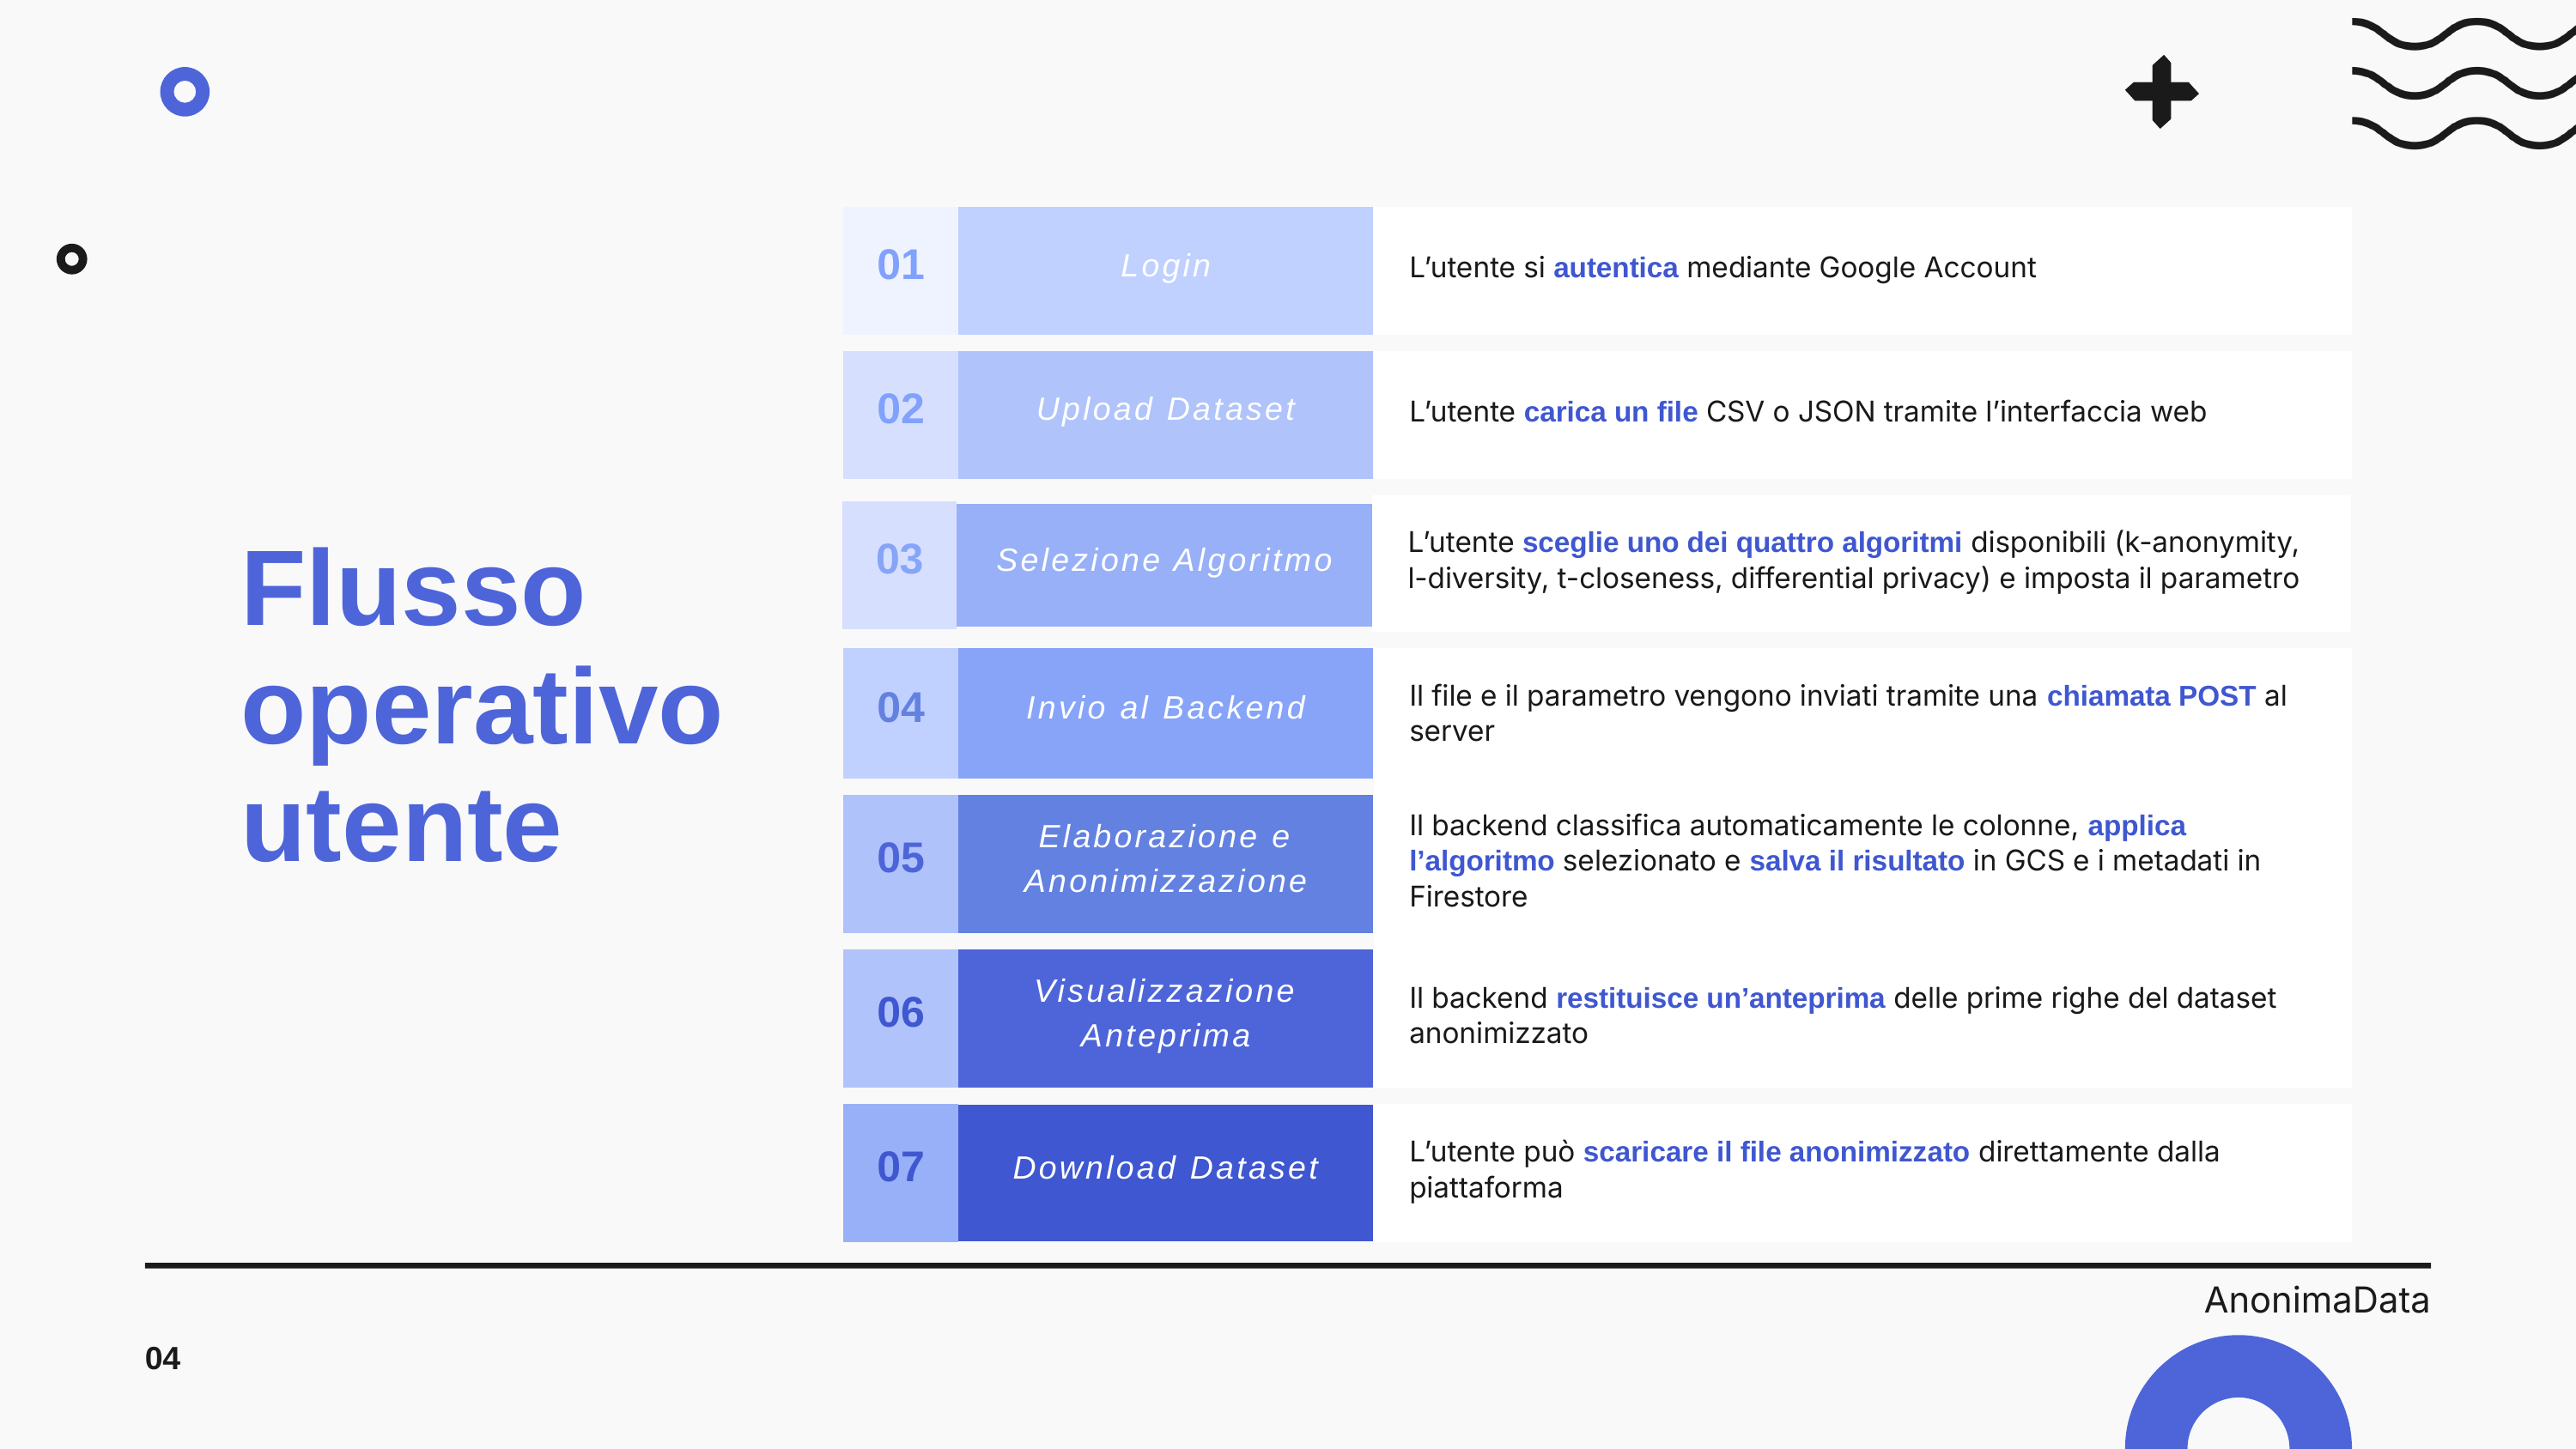

01

Login

L’utente si autentica mediante Google Account

02

Upload Dataset

L’utente carica un file CSV o JSON tramite l’interfaccia web

L’utente sceglie uno dei quattro algoritmi disponibili (k-anonymity, l-diversity, t-closeness, differential privacy) e imposta il parametro

03

Selezione Algoritmo
Flusso
operativo
utente

04

Invio al Backend

Il file e il parametro vengono inviati tramite una chiamata POST al server

Il backend classifica automaticamente le colonne, applica l’algoritmo selezionato e salva il risultato in GCS e i metadati in Firestore

05

Elaborazione e Anonimizzazione

06

Visualizzazione Anteprima

Il backend restituisce un’anteprima delle prime righe del dataset anonimizzato

07

L’utente può scaricare il file anonimizzato direttamente dalla piattaforma

Download Dataset

AnonimaData
04